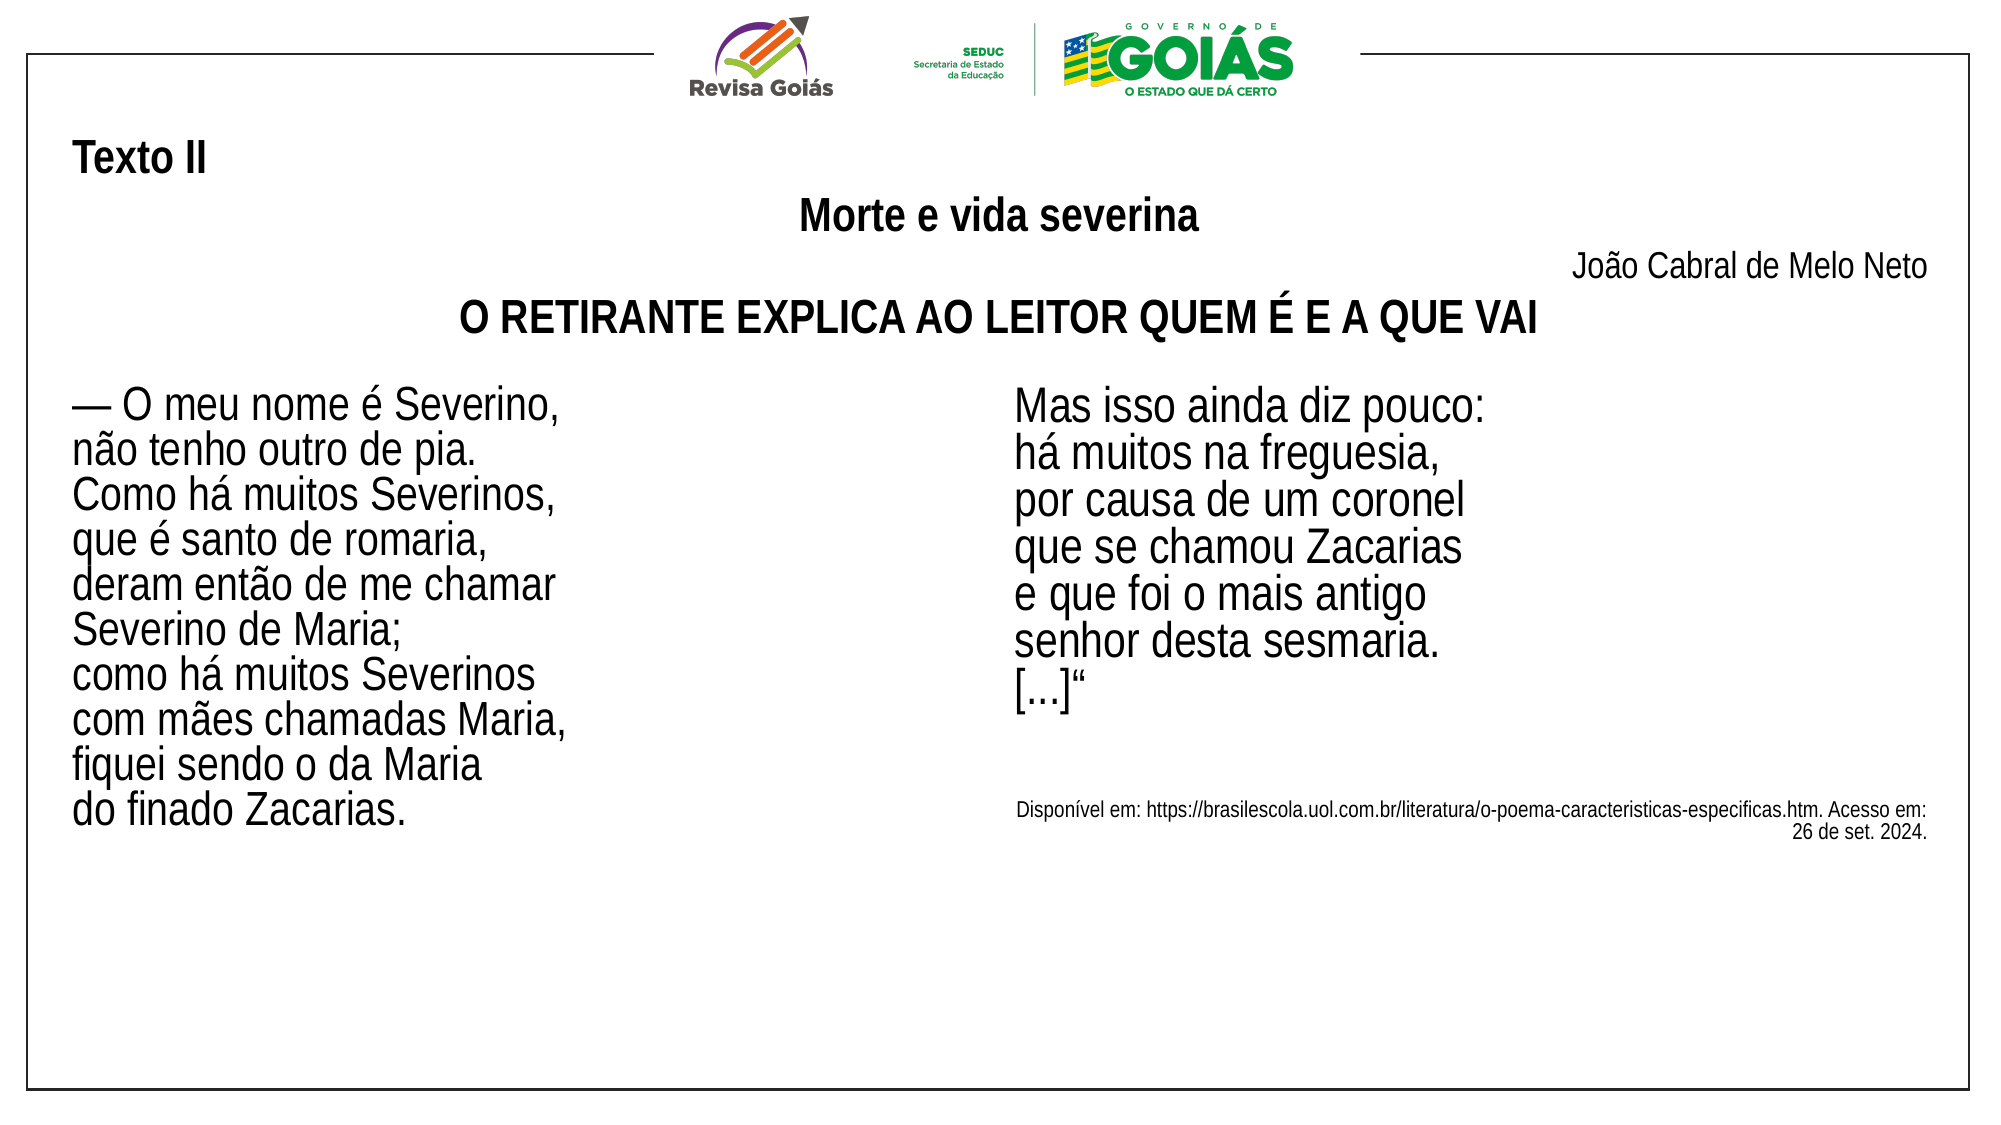

Texto II
Morte e vida severina
João Cabral de Melo Neto
O RETIRANTE EXPLICA AO LEITOR QUEM É E A QUE VAI

| — O meu nome é Severino, não tenho outro de pia. Como há muitos Severinos, que é santo de romaria, deram então de me chamar Severino de Maria; como há muitos Severinos com mães chamadas Maria, fiquei sendo o da Maria do finado Zacarias. | Mas isso ainda diz pouco: há muitos na freguesia, por causa de um coronel que se chamou Zacarias e que foi o mais antigo senhor desta sesmaria. [...]“ Disponível em: https://brasilescola.uol.com.br/literatura/o-poema-caracteristicas-especificas.htm. Acesso em: 26 de set. 2024. |
| --- | --- |